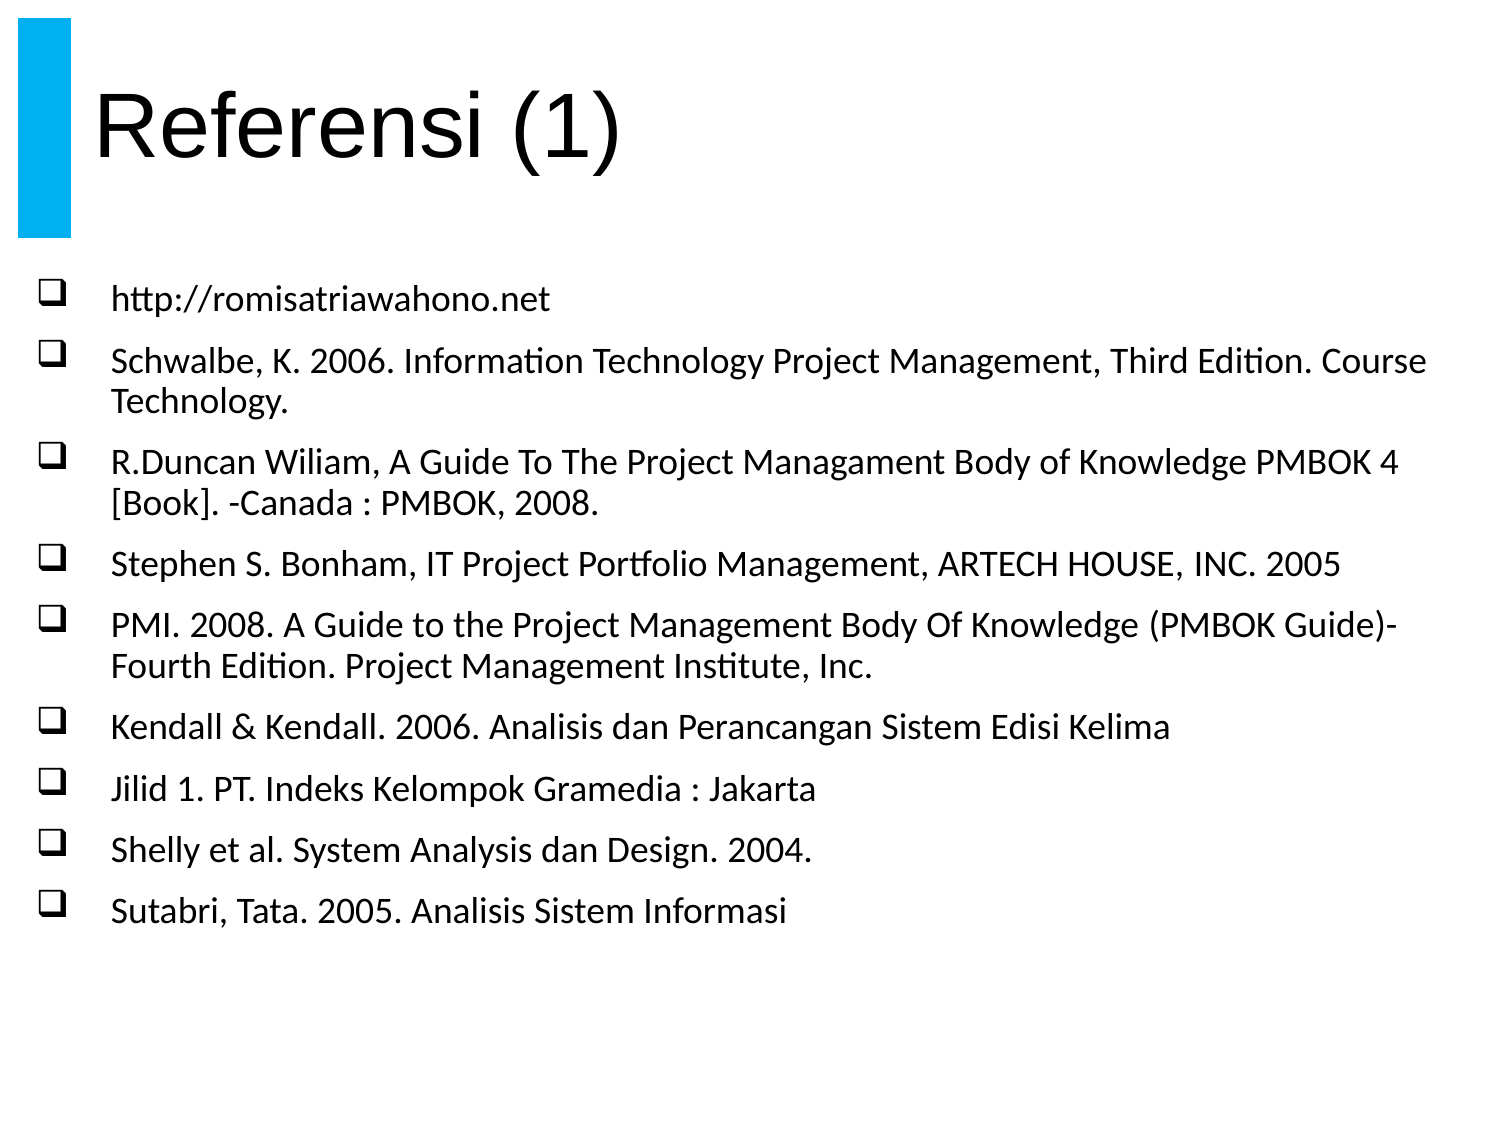

# Referensi (1)
http://romisatriawahono.net
Schwalbe, K. 2006. Information Technology Project Management, Third Edition. Course Technology.
R.Duncan Wiliam, A Guide To The Project Managament Body of Knowledge PMBOK 4 [Book]. -Canada : PMBOK, 2008.
Stephen S. Bonham, IT Project Portfolio Management, ARTECH HOUSE, INC. 2005
PMI. 2008. A Guide to the Project Management Body Of Knowledge (PMBOK Guide)-Fourth Edition. Project Management Institute, Inc.
Kendall & Kendall. 2006. Analisis dan Perancangan Sistem Edisi Kelima
Jilid 1. PT. Indeks Kelompok Gramedia : Jakarta
Shelly et al. System Analysis dan Design. 2004.
Sutabri, Tata. 2005. Analisis Sistem Informasi